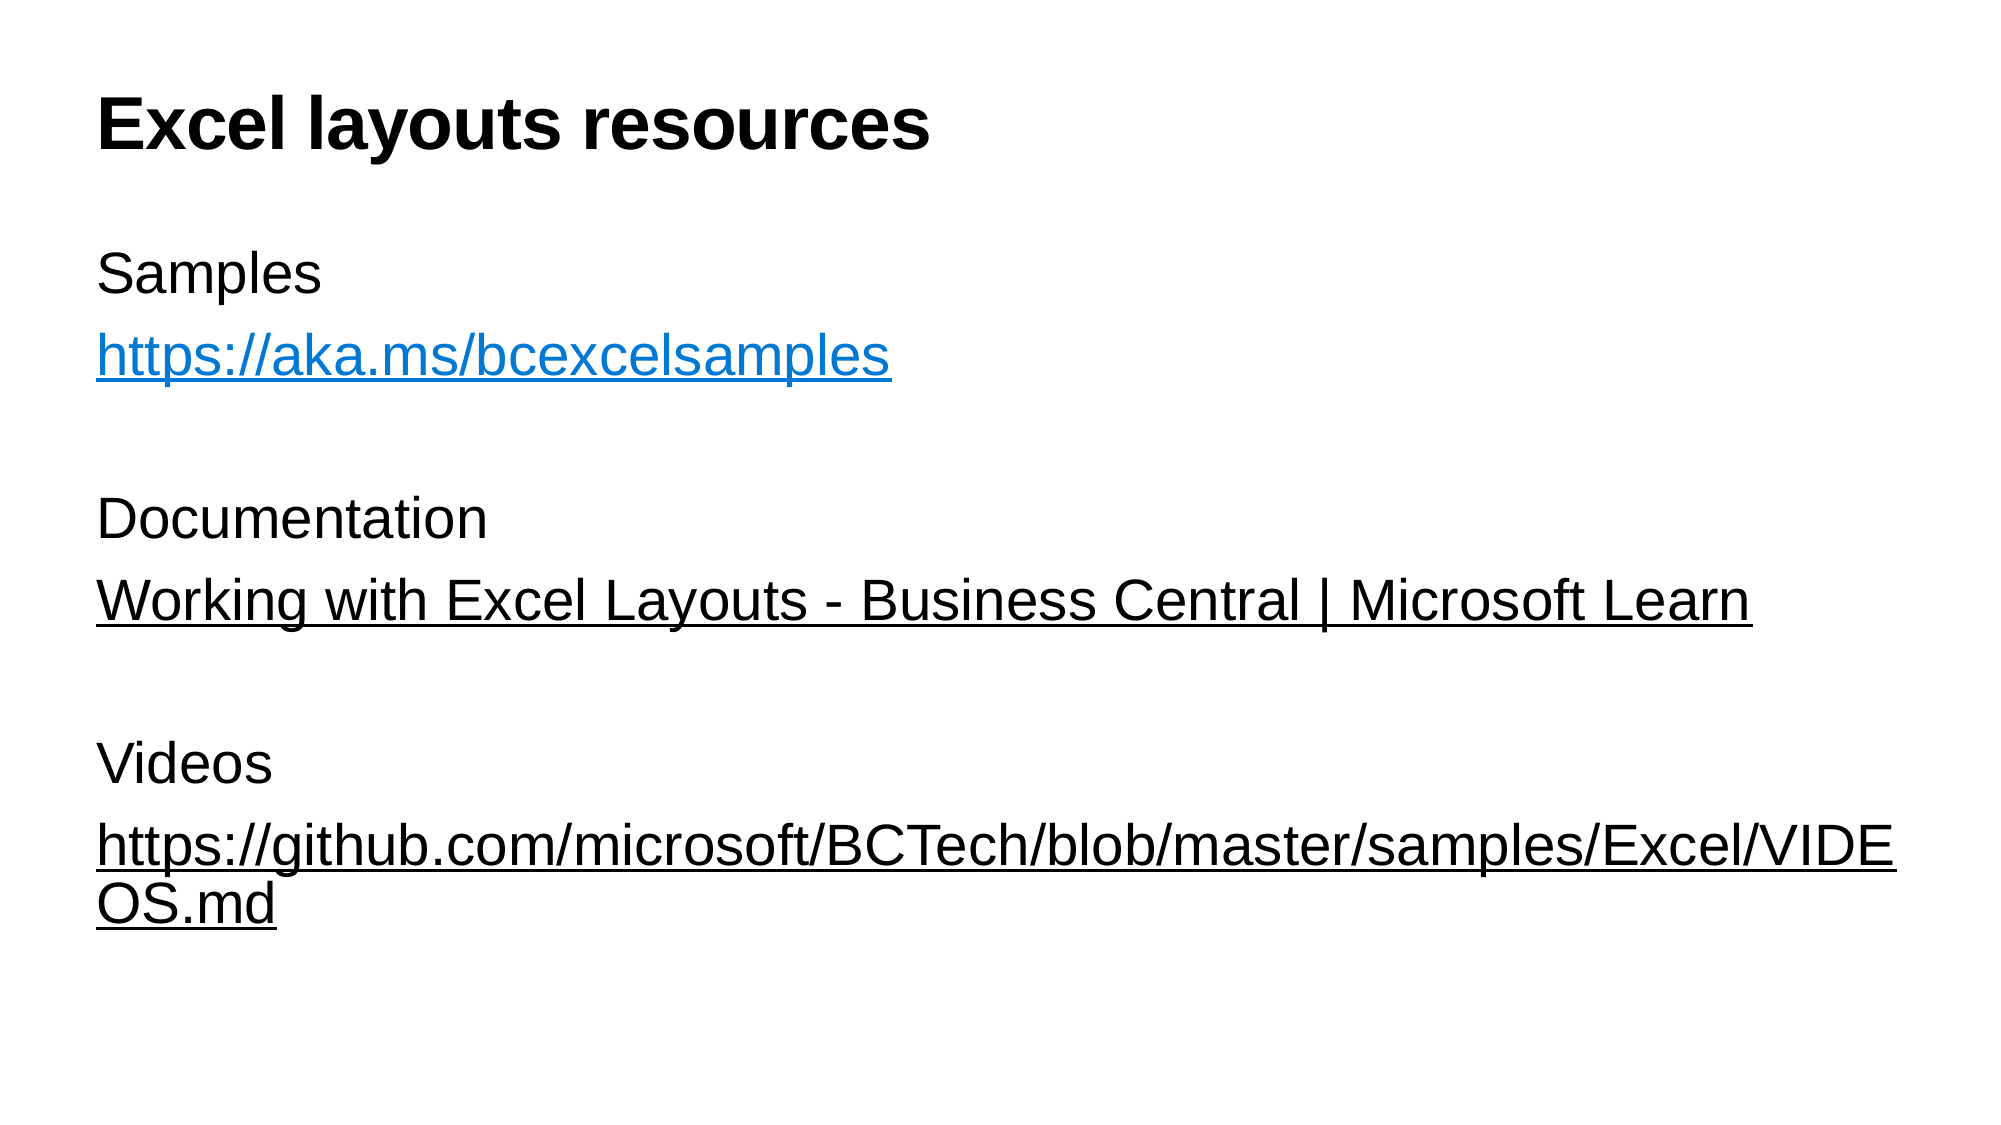

# Excel layouts resources
Samples
https://aka.ms/bcexcelsamples

Documentation
Working with Excel Layouts - Business Central | Microsoft Learn

Videos
https://github.com/microsoft/BCTech/blob/master/samples/Excel/VIDEOS.md